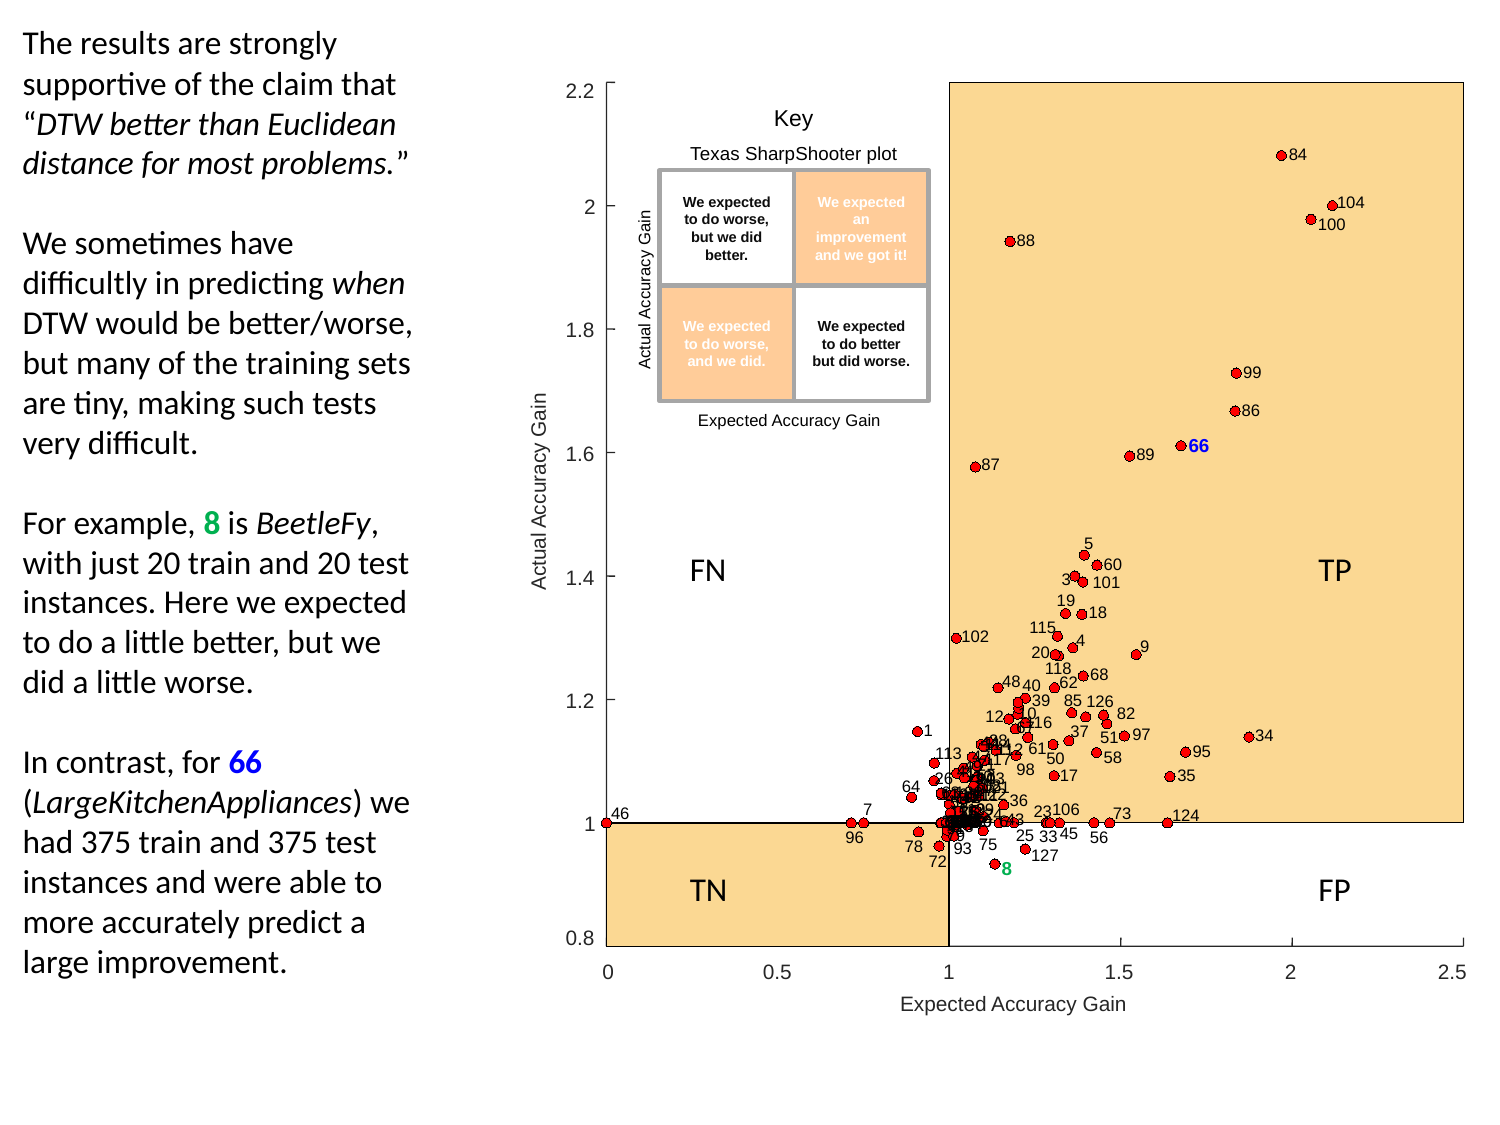

The results are strongly supportive of the claim that “DTW better than Euclidean distance for most problems.”

We sometimes have difficultly in predicting when DTW would be better/worse, but many of the training sets are tiny, making such tests very difficult.

For example, 8 is BeetleFy, with just 20 train and 20 test instances. Here we expected to do a little better, but we did a little worse.

In contrast, for 66 (LargeKitchenAppliances) we had 375 train and 375 test instances and were able to more accurately predict a large improvement.
2.2

Key
Texas SharpShooter plot
We expected to do worse, but we did better.
We expected an improvement and we got it!
Actual Accuracy Gain
We expected to do worse, and we did.
We expected to do better but did worse.
Expected Accuracy Gain
84

104
2

100

88

1.8

99

86

66
1.6

89

87

Actual Accuracy Gain
5
FN
TP

60

1.4
3

101

19
18

115
102
4

9
20

118
68

48
62
40

1.2
39
85
126
125

10
82

12

116

67

1
37
97

34

51
38

44

114

61
112

95

113

47
58

50
117

71

49

98

41

53
17
35
110
26
94
103

108

64
121
27

63
120

11
105
122
15
111
42
90

36

59

106
7
119
29

128
23
55
76
46
73
24
124

43

1
14
30
21
57
92
107
13
16
22
65
123
31
109
80
54
32
81
83
74
52
69
70
6

77
2
28

91

45

79
25

33

96
56

75
78
93

127
72
8

TN
FP
0.8

0
0.5
1
1.5
2
2.5
Expected Accuracy Gain